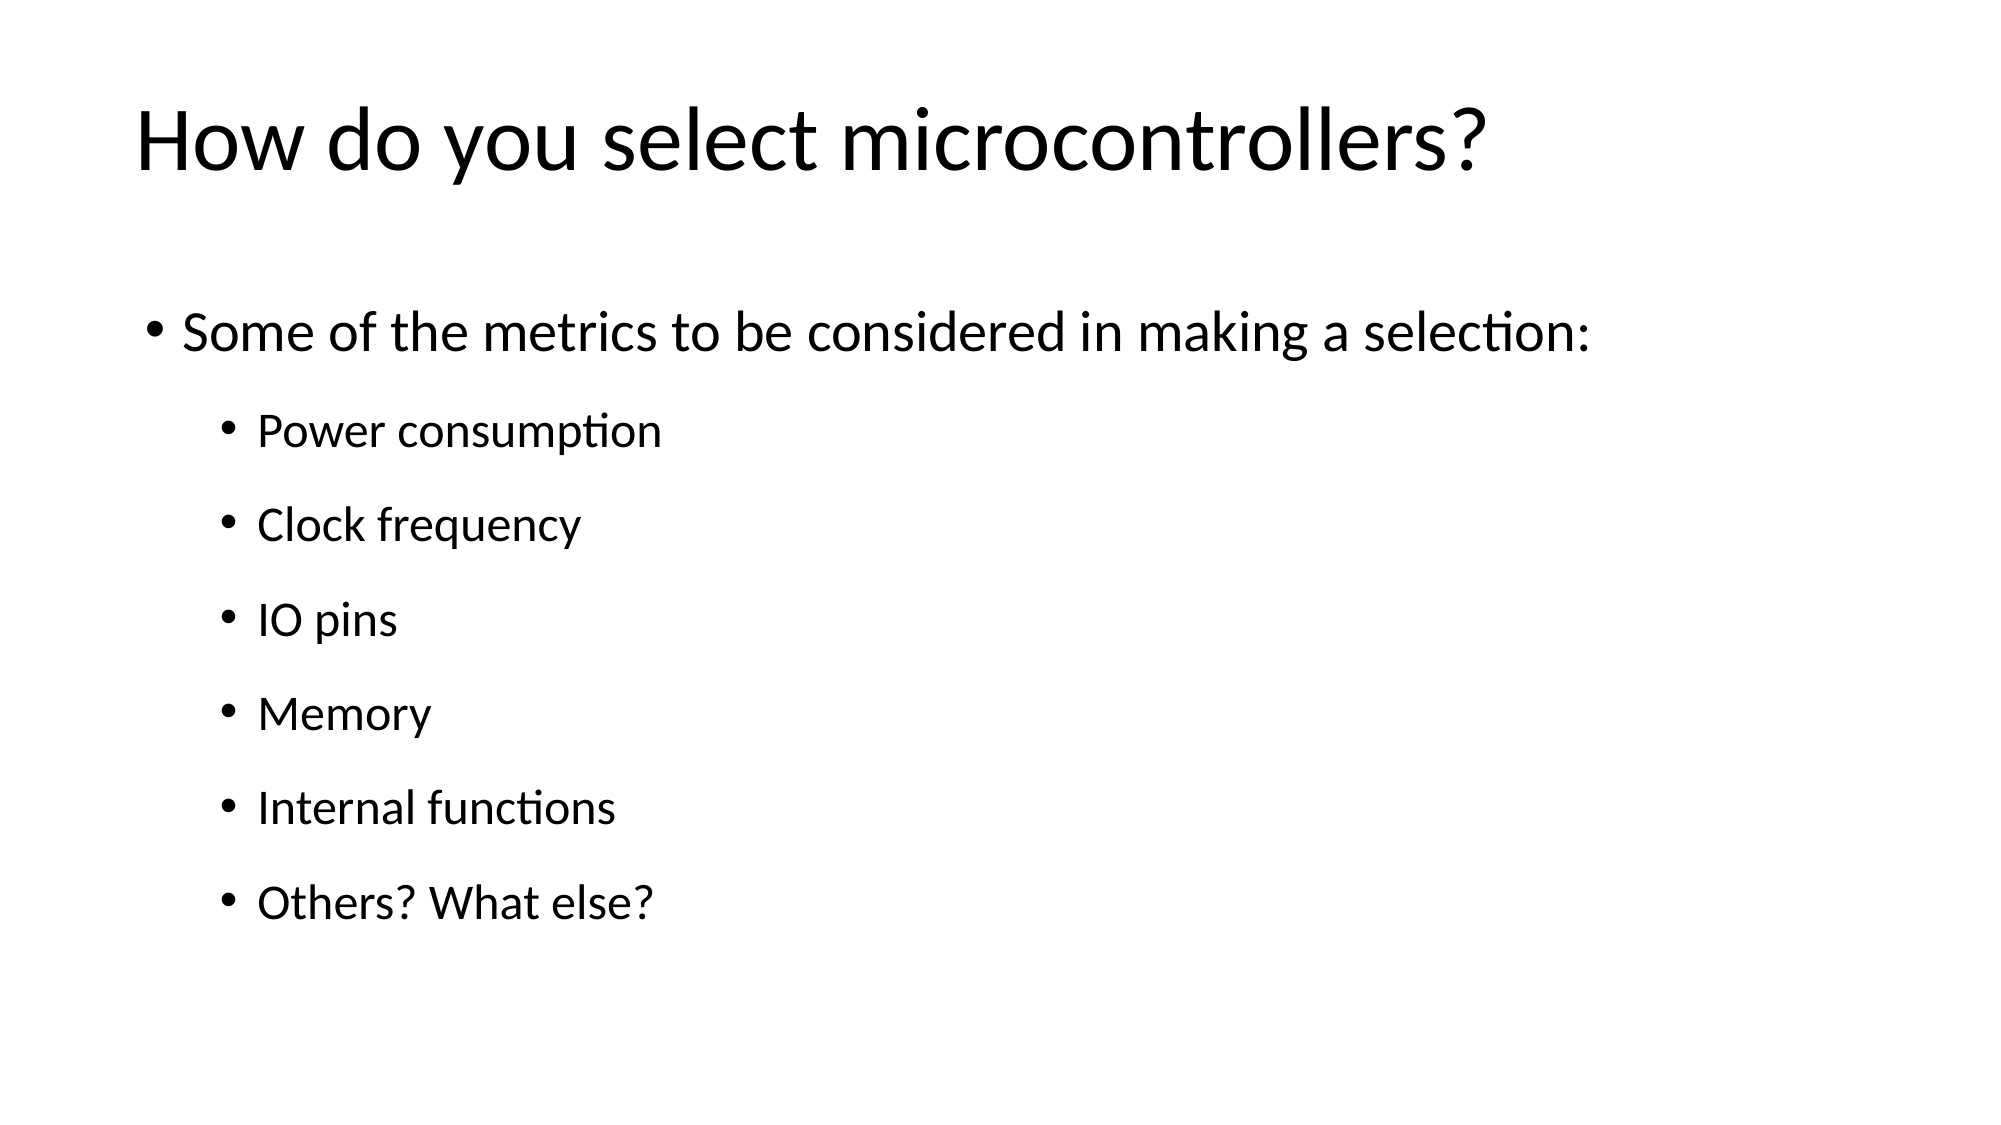

# How do you select microcontrollers?
Some of the metrics to be considered in making a selection:
Power consumption
Clock frequency
IO pins
Memory
Internal functions
Others? What else?